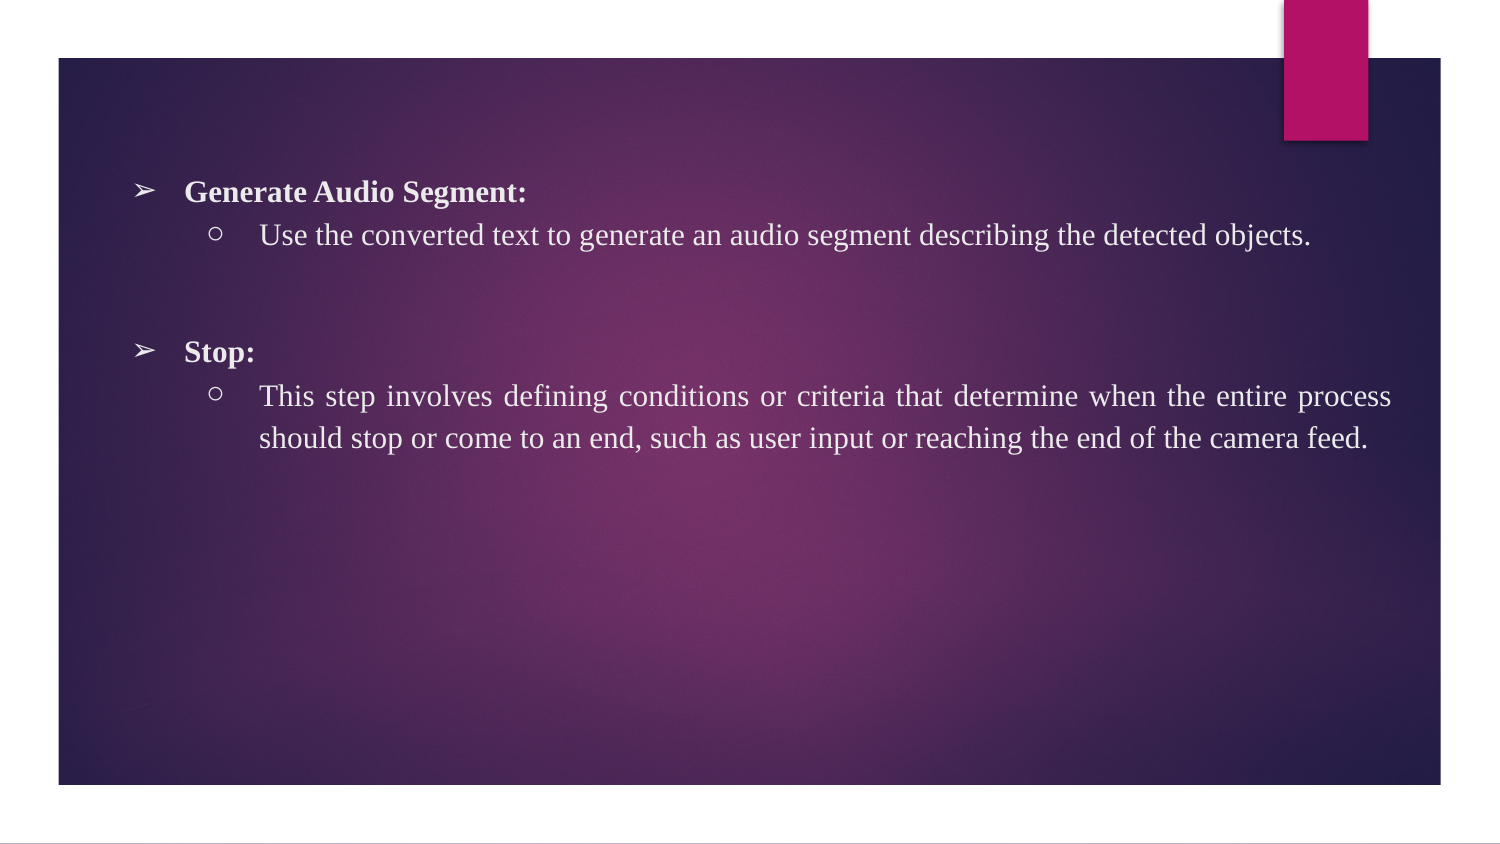

Generate Audio Segment:
Use the converted text to generate an audio segment describing the detected objects.

Stop:
This step involves defining conditions or criteria that determine when the entire process should stop or come to an end, such as user input or reaching the end of the camera feed.